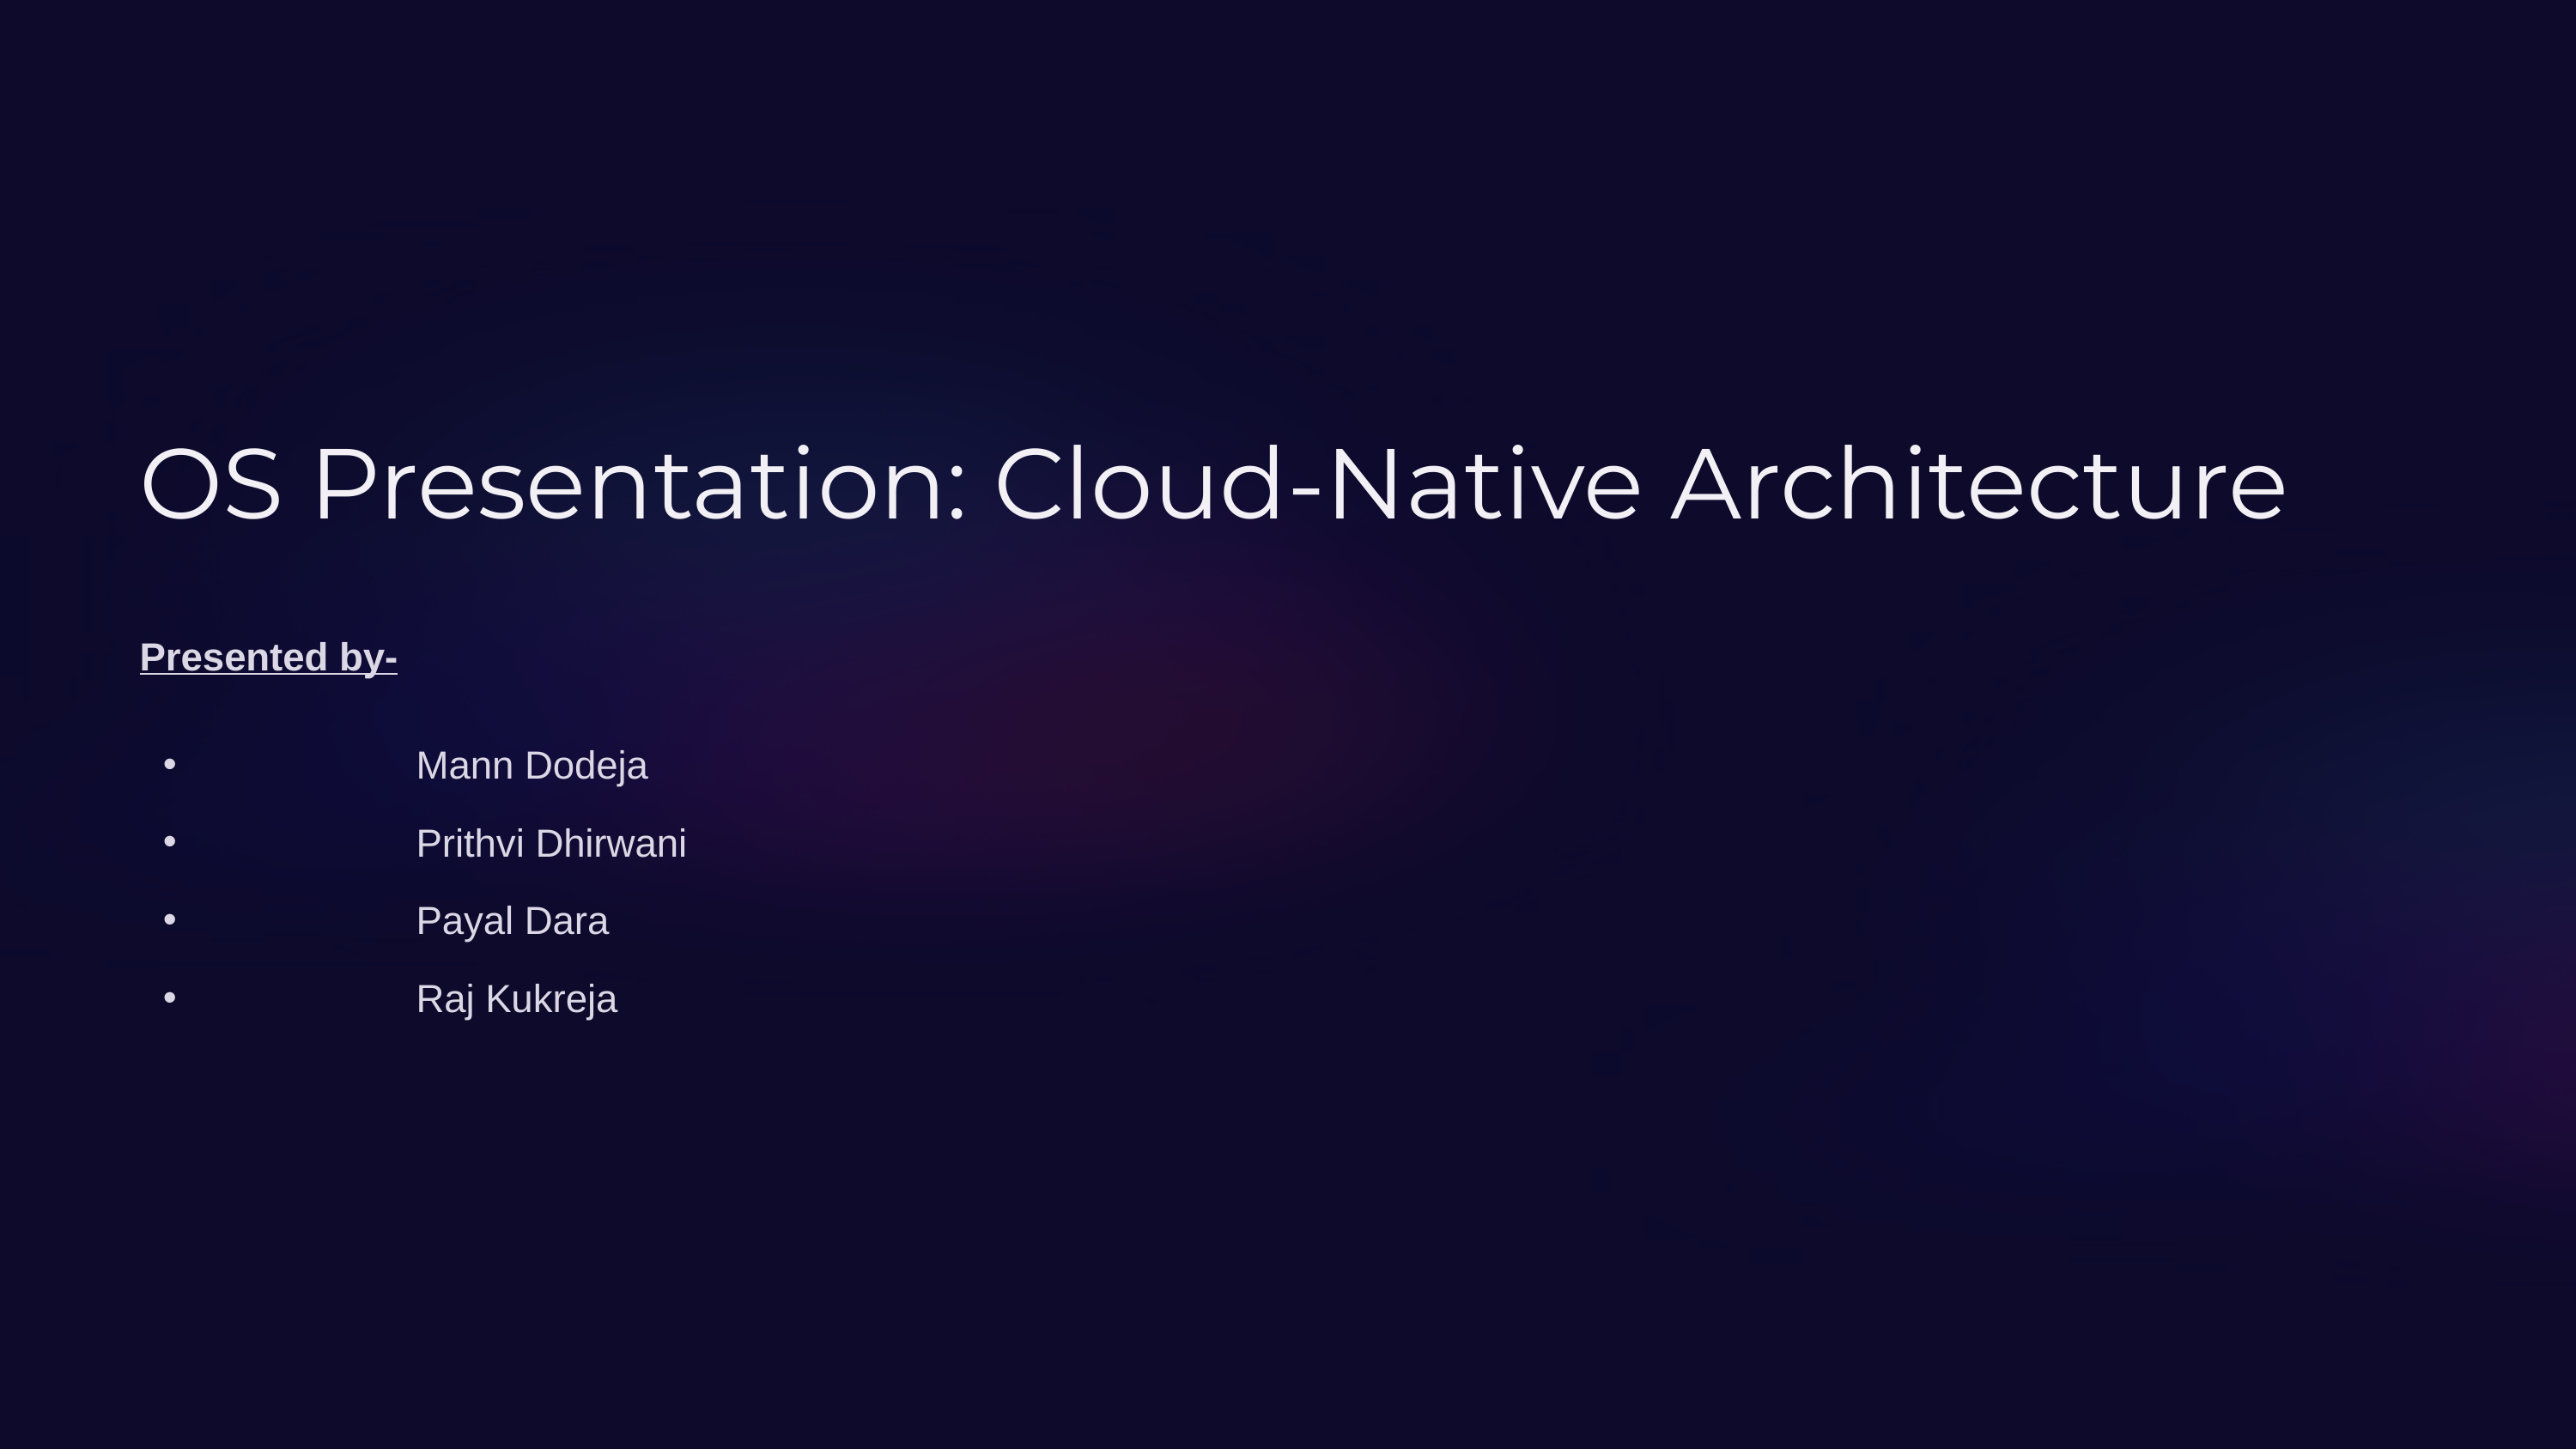

OS Presentation: Cloud-Native Architecture

Presented by-

                     Mann Dodeja

                     Prithvi Dhirwani

                     Payal Dara

                     Raj Kukreja